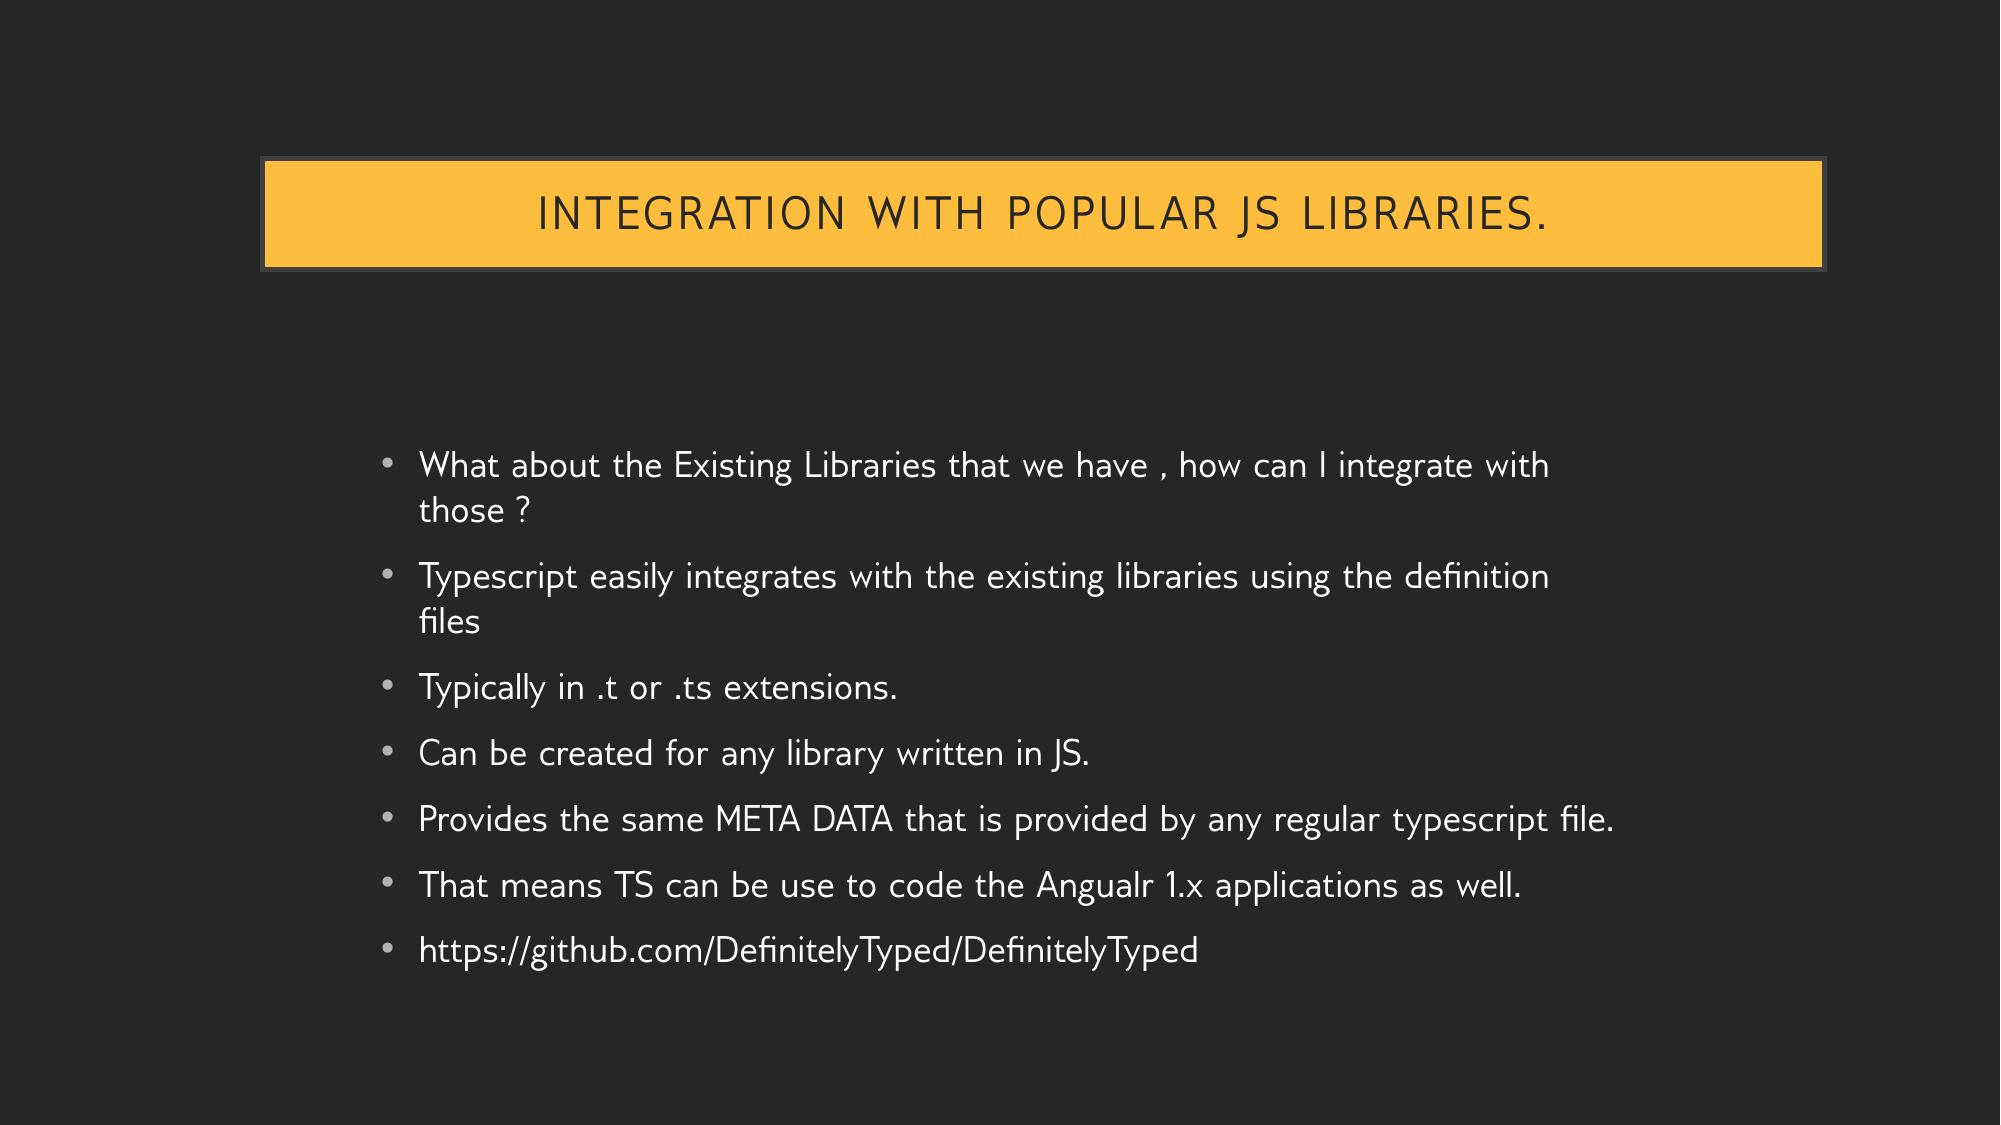

# Integration With Popular JS Libraries.
What about the Existing Libraries that we have , how can I integrate with those ?
Typescript easily integrates with the existing libraries using the definition files
Typically in .t or .ts extensions.
Can be created for any library written in JS.
Provides the same META DATA that is provided by any regular typescript file.
That means TS can be use to code the Angualr 1.x applications as well.
https://github.com/DefinitelyTyped/DefinitelyTyped